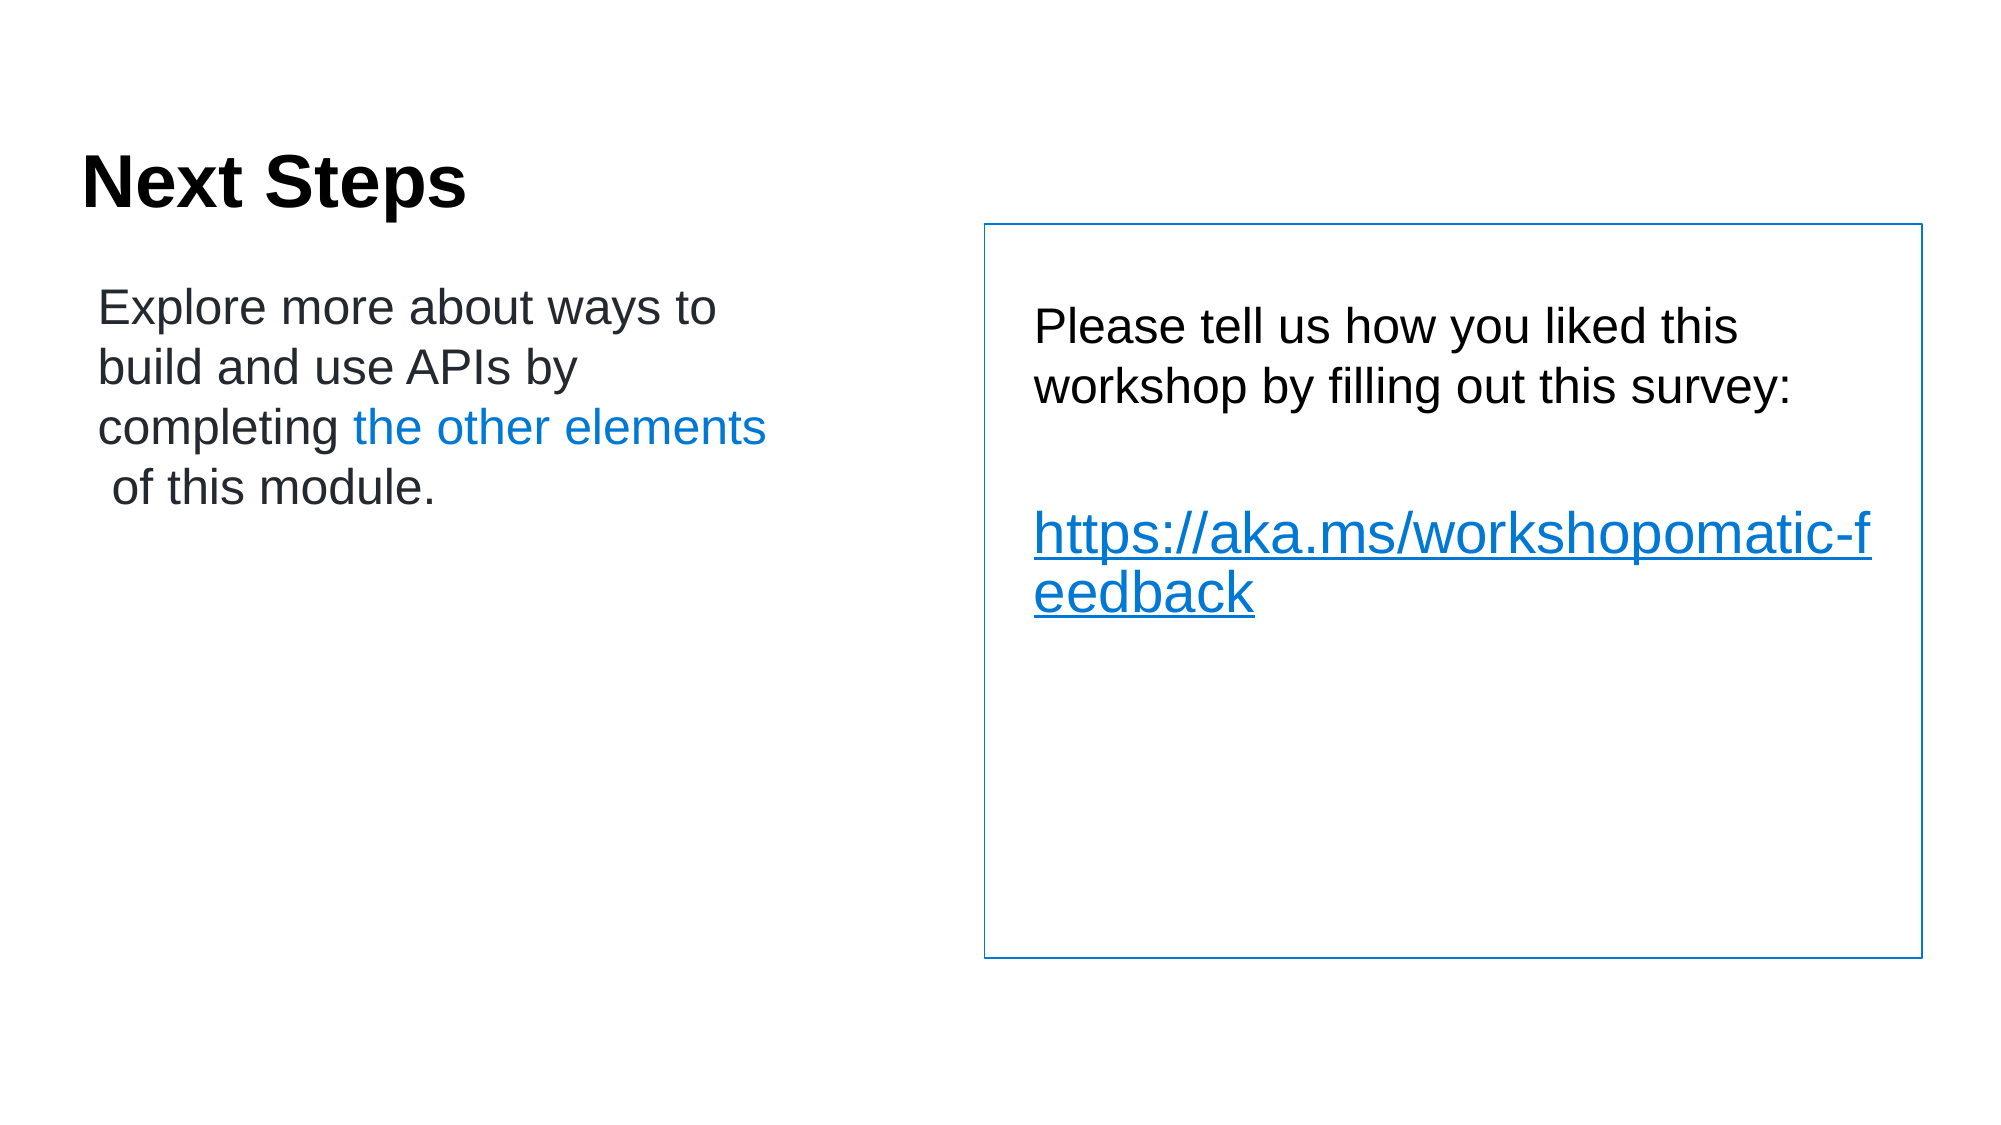

Next Steps

Explore more about ways to build and use APIs by completing the other elements of this module.
Please tell us how you liked this workshop by filling out this survey:
https://aka.ms/workshopomatic-feedback